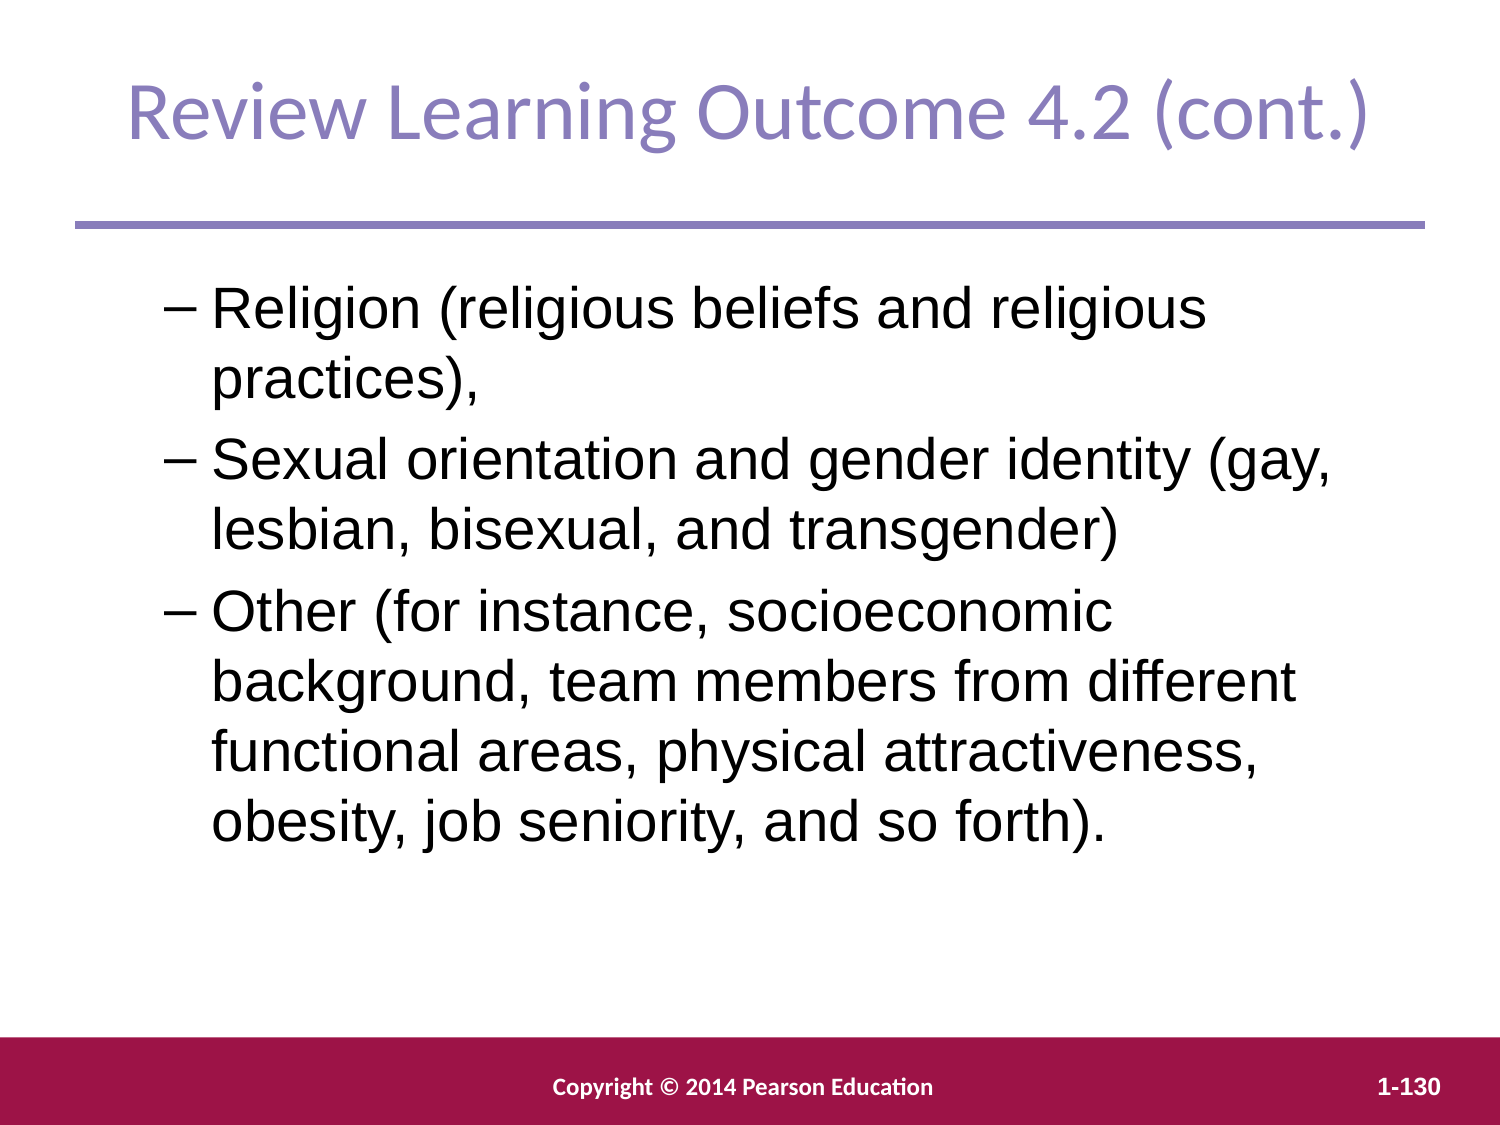

Review Learning Outcome 4.2 (cont.)
Religion (religious beliefs and religious practices),
Sexual orientation and gender identity (gay, lesbian, bisexual, and transgender)
Other (for instance, socioeconomic background, team members from different functional areas, physical attractiveness, obesity, job seniority, and so forth).